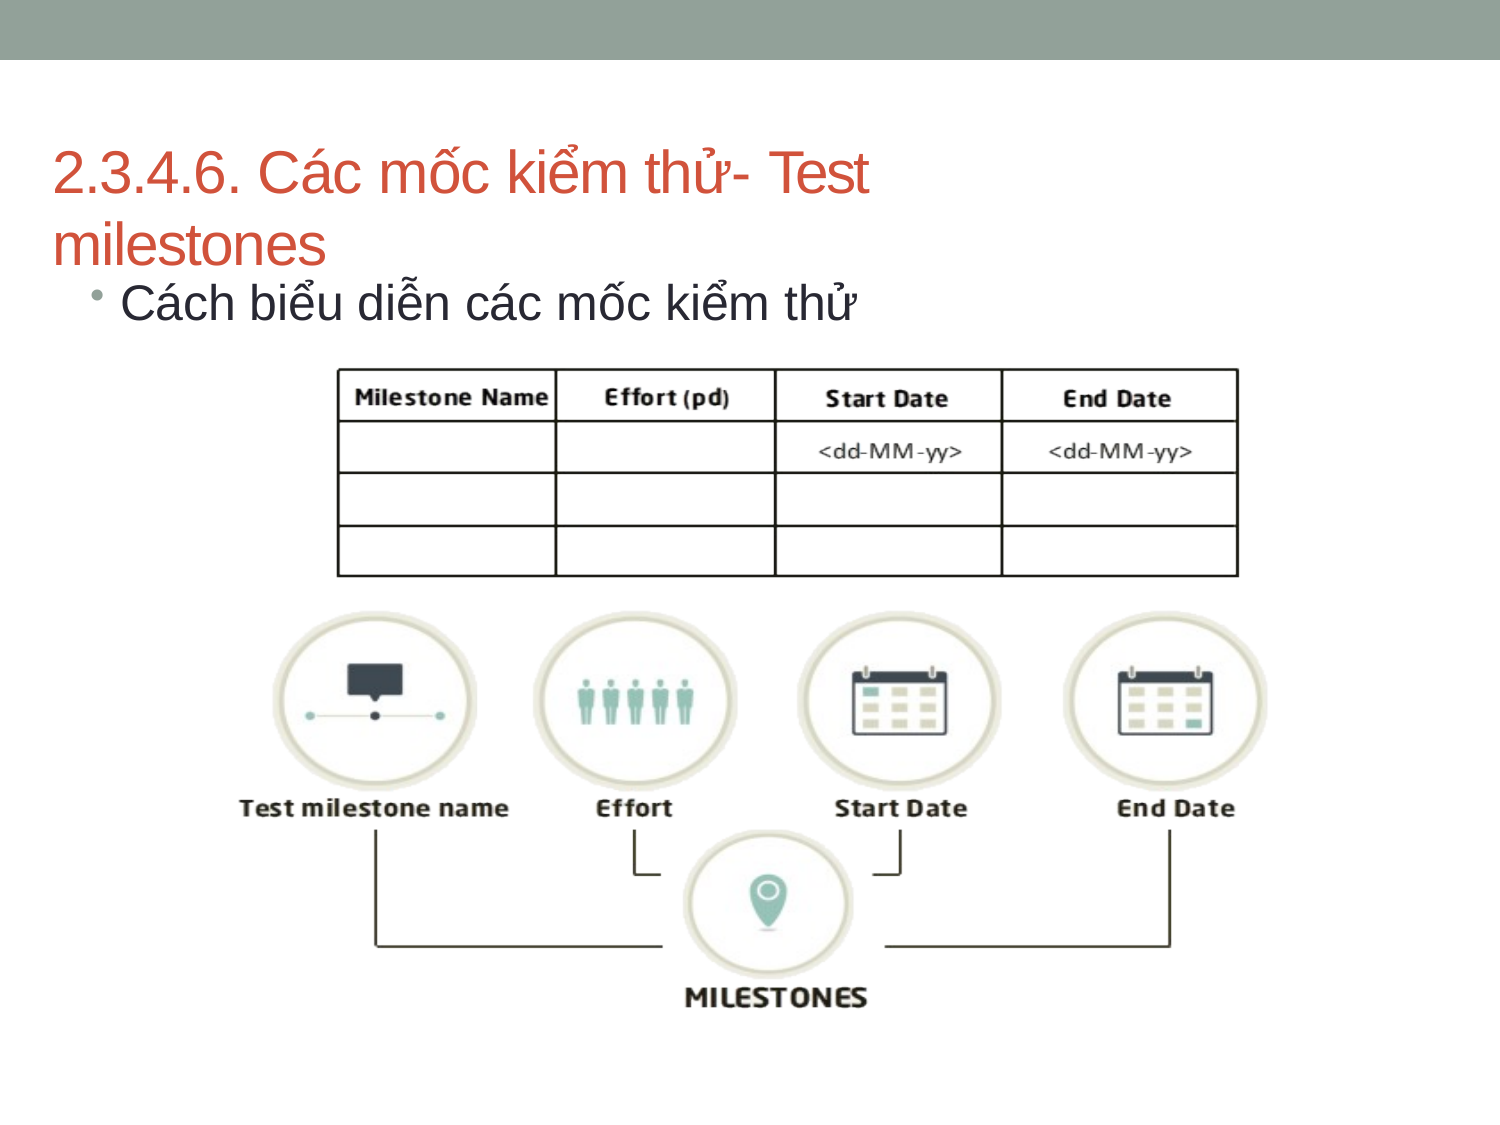

# 2.3.4.6. Các mốc kiểm thử- Test milestones
Cách biểu diễn các mốc kiểm thử